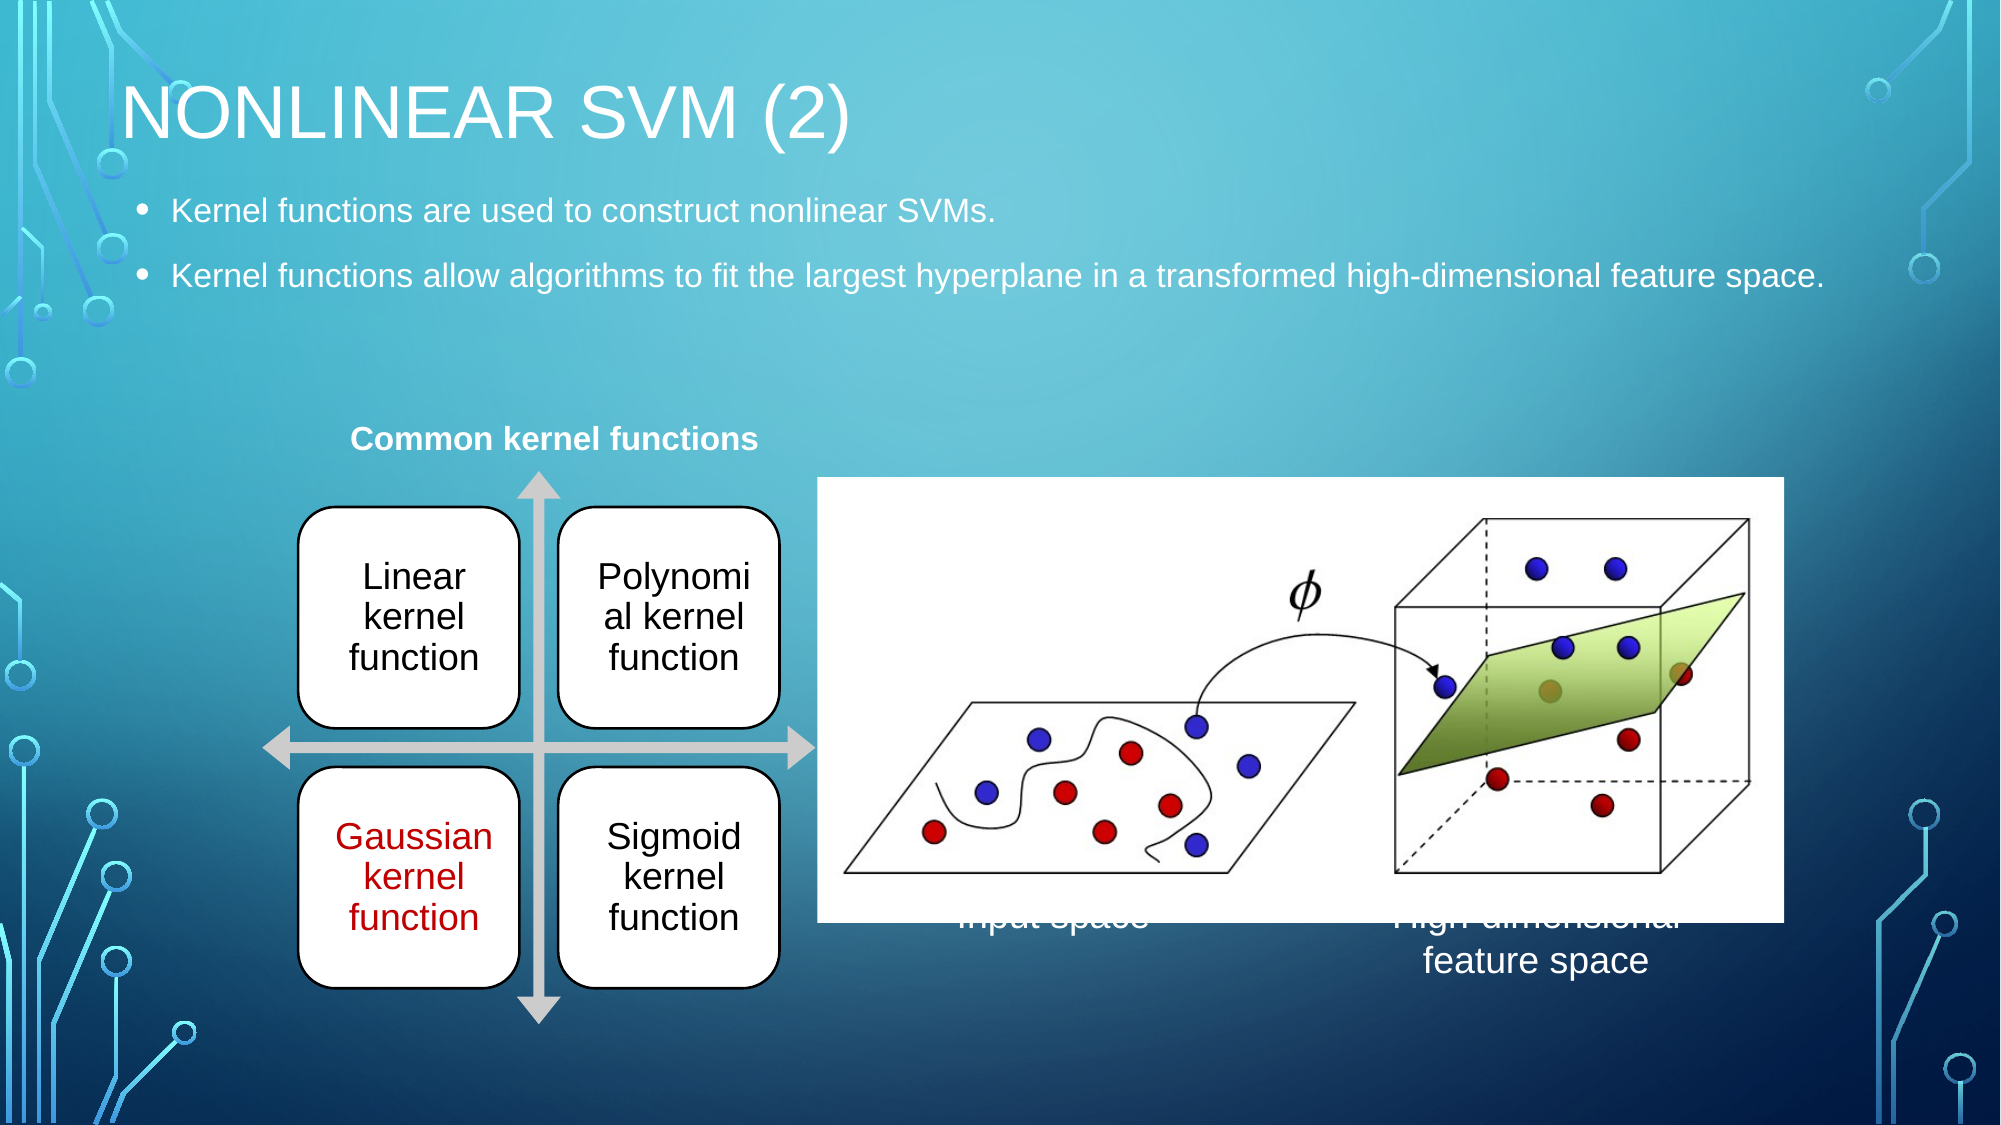

# Nonlinear SVM (2)
Kernel functions are used to construct nonlinear SVMs.
Kernel functions allow algorithms to fit the largest hyperplane in a transformed high-dimensional feature space.
Common kernel functions
Linear kernel function
Polynomial kernel function
Gaussian kernel function
Sigmoid kernel function

High-dimensional feature space
Input space